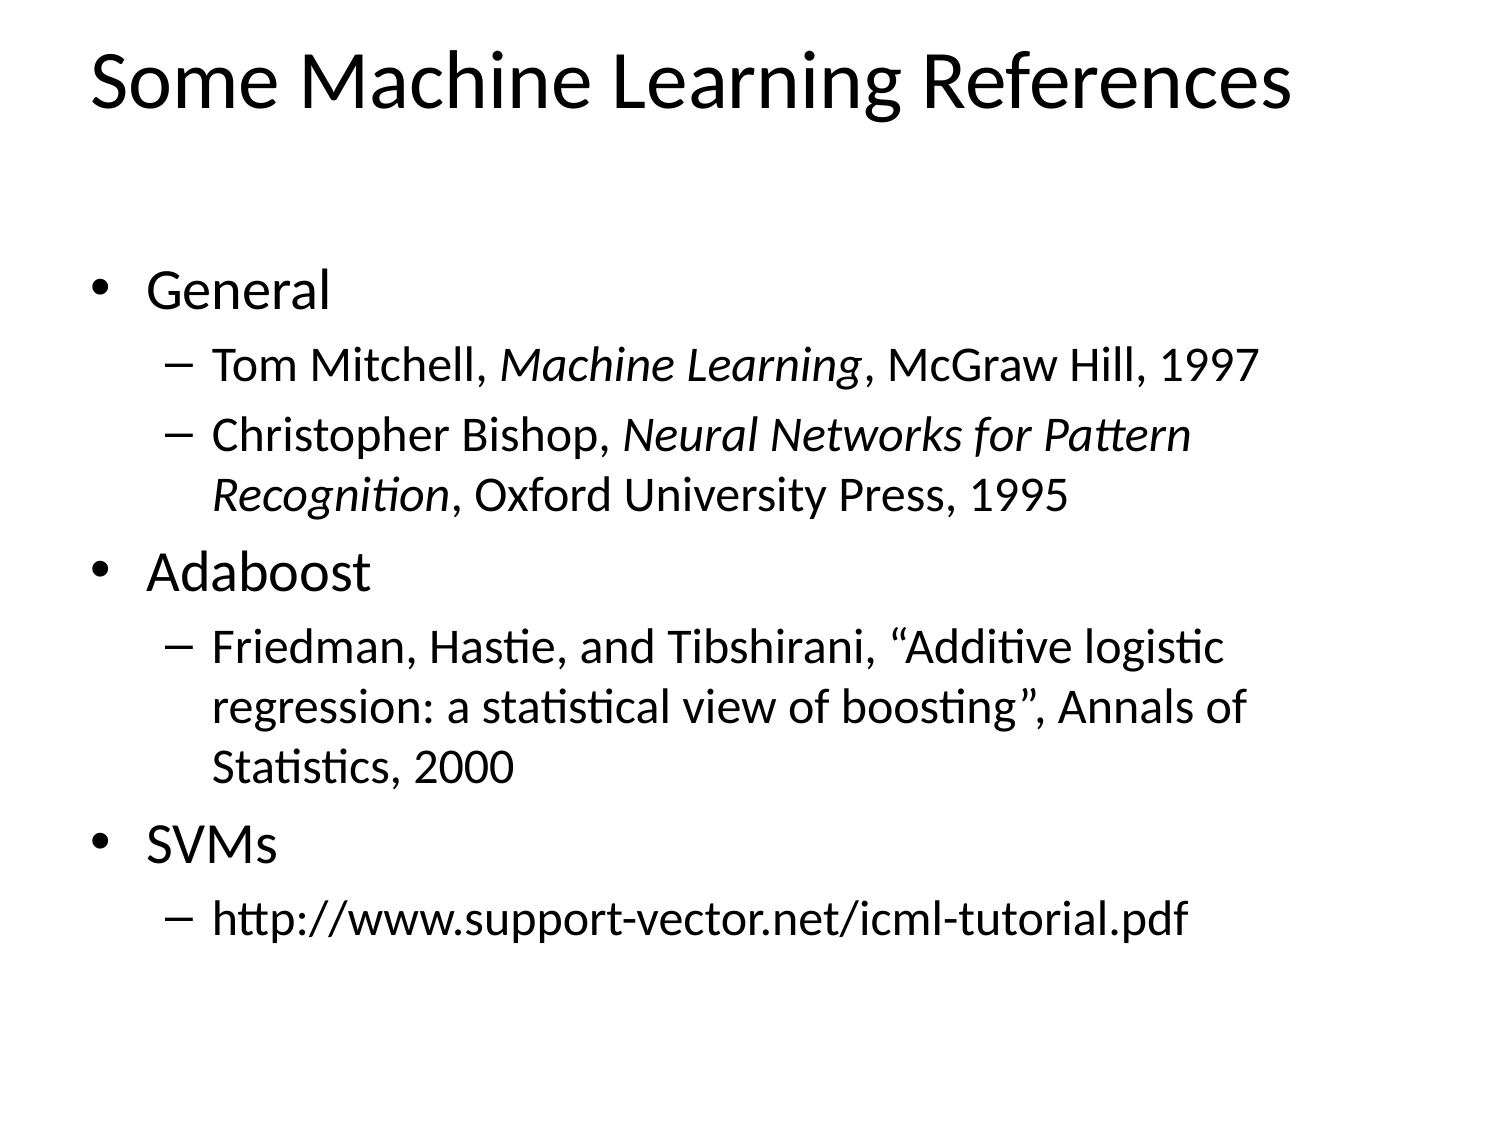

# Some Machine Learning References

General
Tom Mitchell, Machine Learning, McGraw Hill, 1997
Christopher Bishop, Neural Networks for Pattern Recognition, Oxford University Press, 1995
Adaboost
Friedman, Hastie, and Tibshirani, “Additive logistic regression: a statistical view of boosting”, Annals of Statistics, 2000
SVMs
http://www.support-vector.net/icml-tutorial.pdf